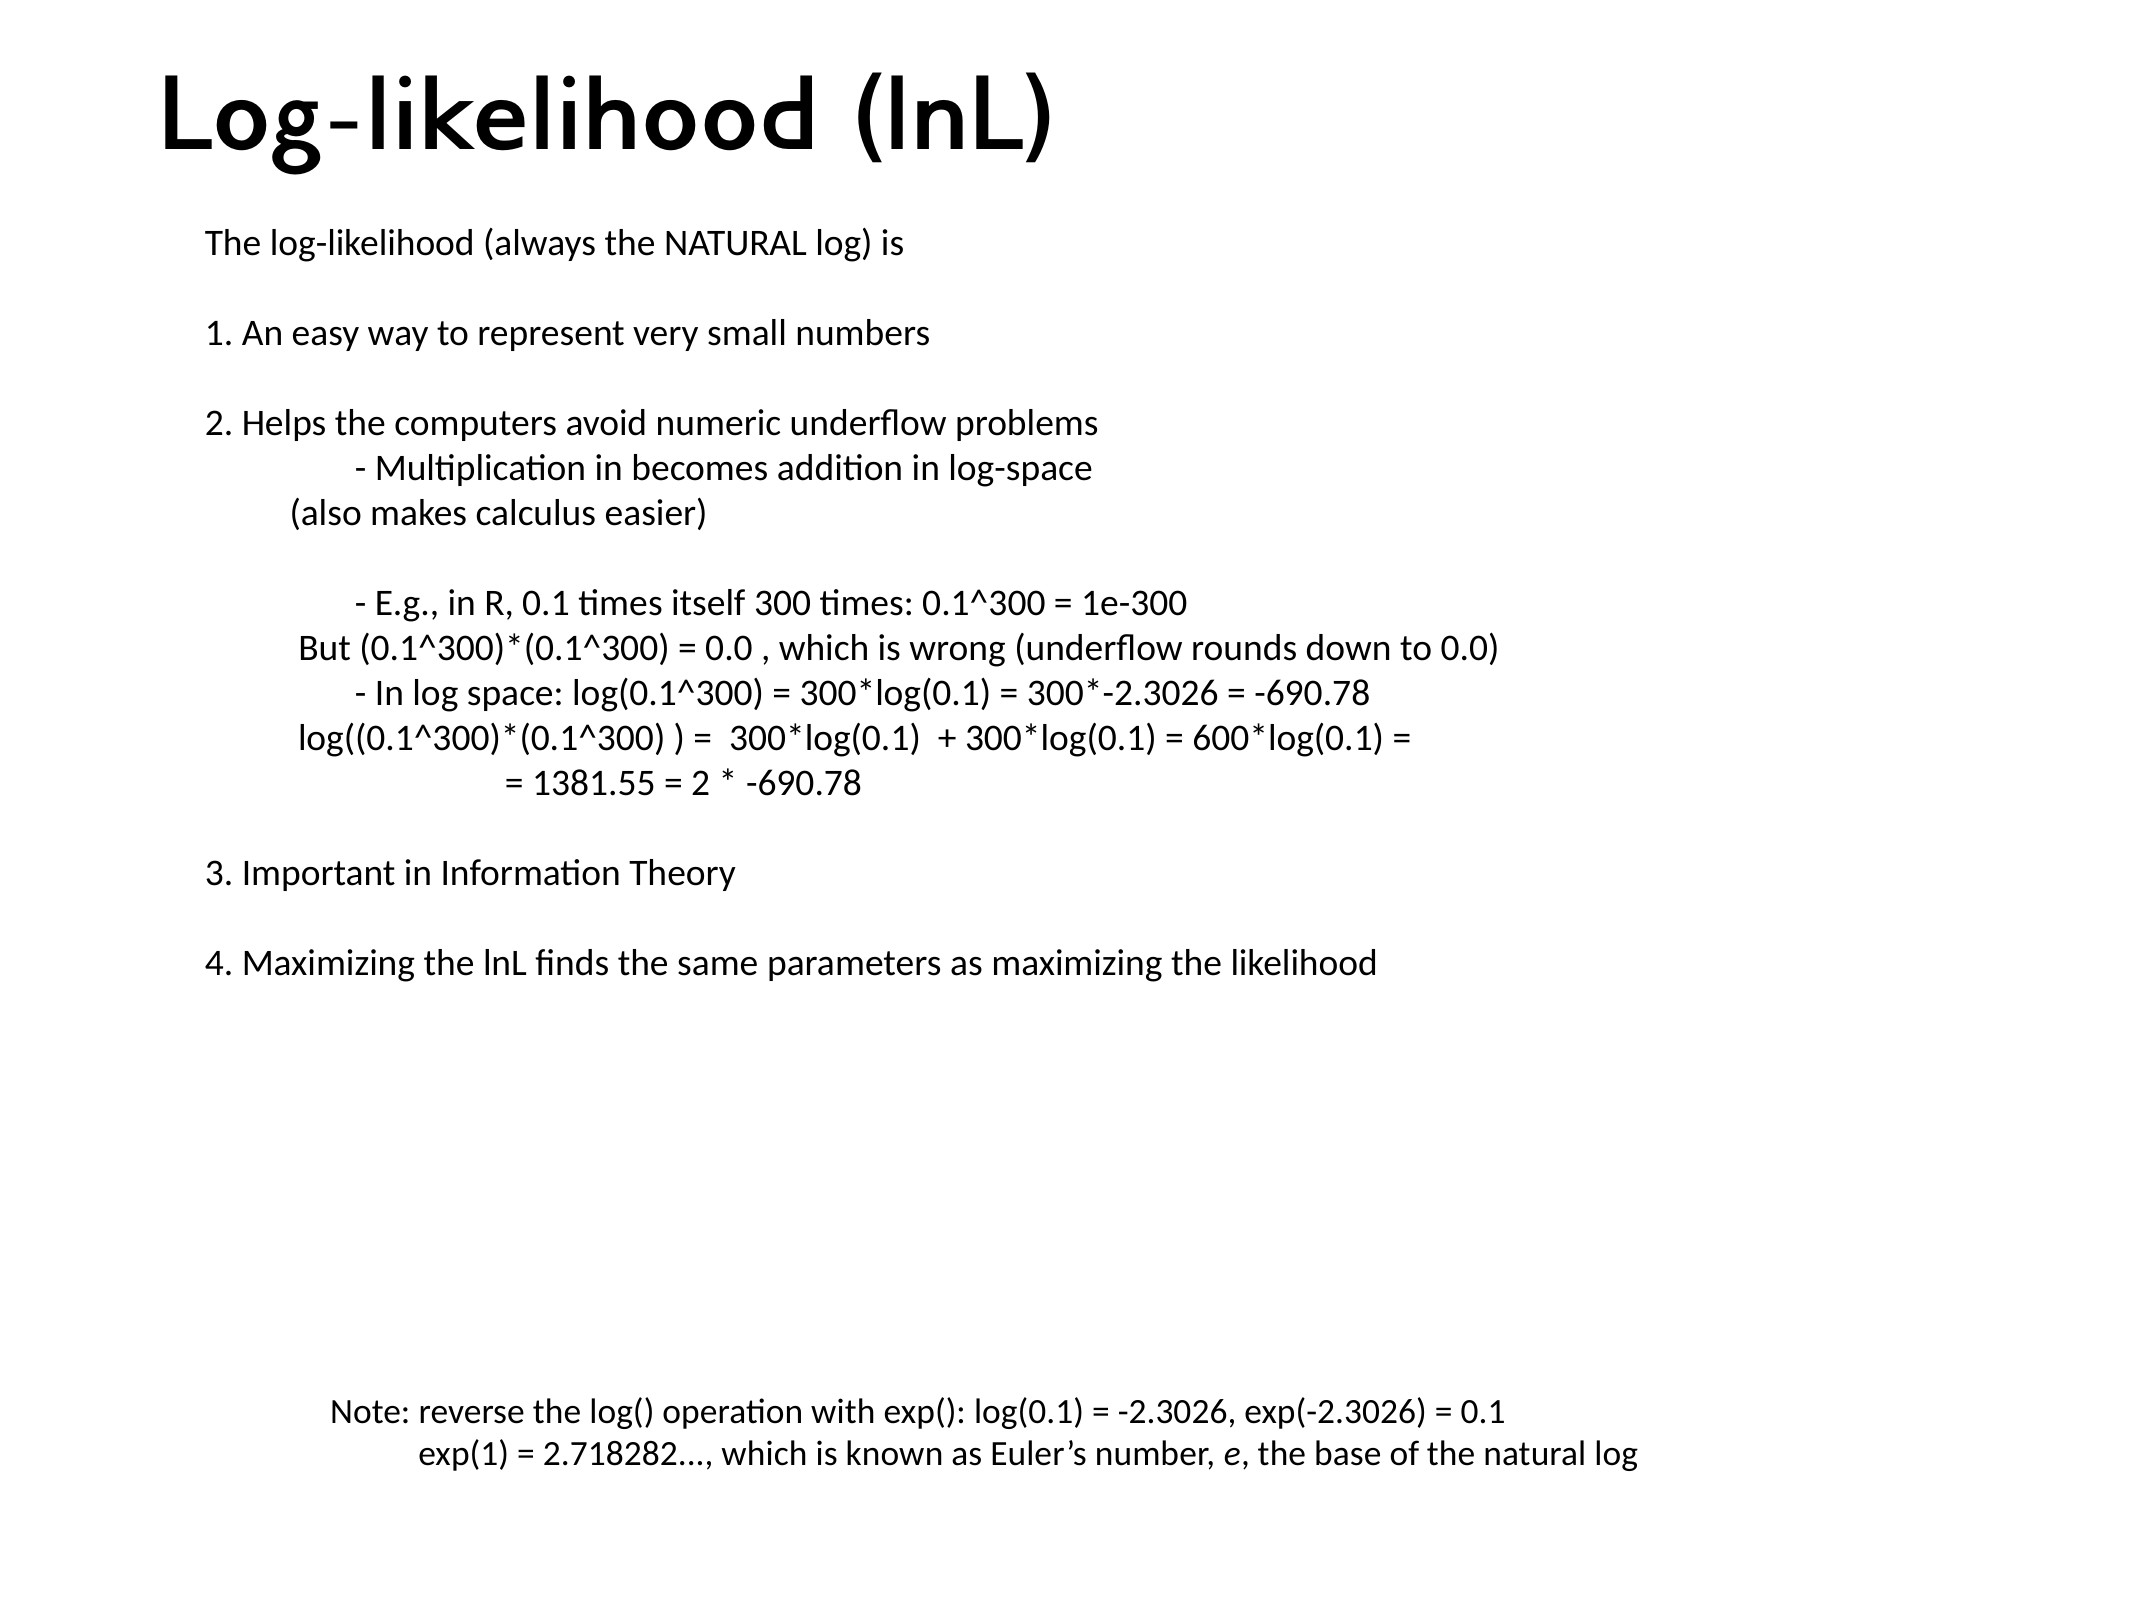

# Log-likelihood (lnL)
The log-likelihood (always the NATURAL log) is
1. An easy way to represent very small numbers

2. Helps the computers avoid numeric underflow problems
	- Multiplication in becomes addition in log-space
          (also makes calculus easier)
	- E.g., in R, 0.1 times itself 300 times: 0.1^300 = 1e-300
           But (0.1^300)*(0.1^300) = 0.0 , which is wrong (underflow rounds down to 0.0)
	- In log space: log(0.1^300) = 300*log(0.1) = 300*-2.3026 = -690.78
           log((0.1^300)*(0.1^300) ) =  300*log(0.1)  + 300*log(0.1) = 600*log(0.1) =
		= 1381.55 = 2 * -690.78

3. Important in Information Theory

4. Maximizing the lnL finds the same parameters as maximizing the likelihood
Note: reverse the log() operation with exp(): log(0.1) = -2.3026, exp(-2.3026) = 0.1
           exp(1) = 2.718282..., which is known as Euler’s number, e, the base of the natural log